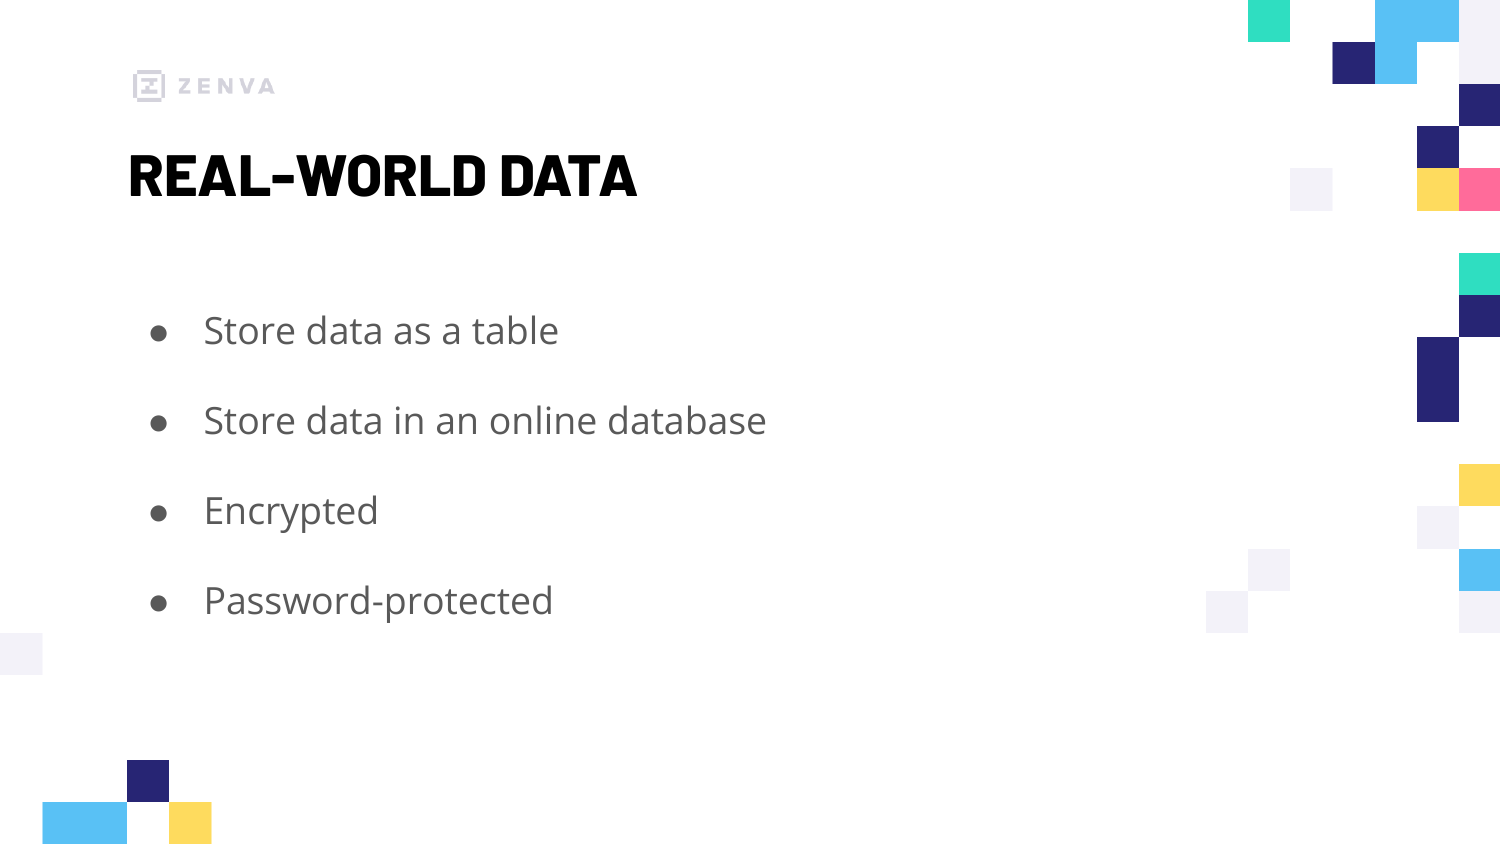

# REAL-WORLD DATA
Store data as a table
Store data in an online database
Encrypted
Password-protected